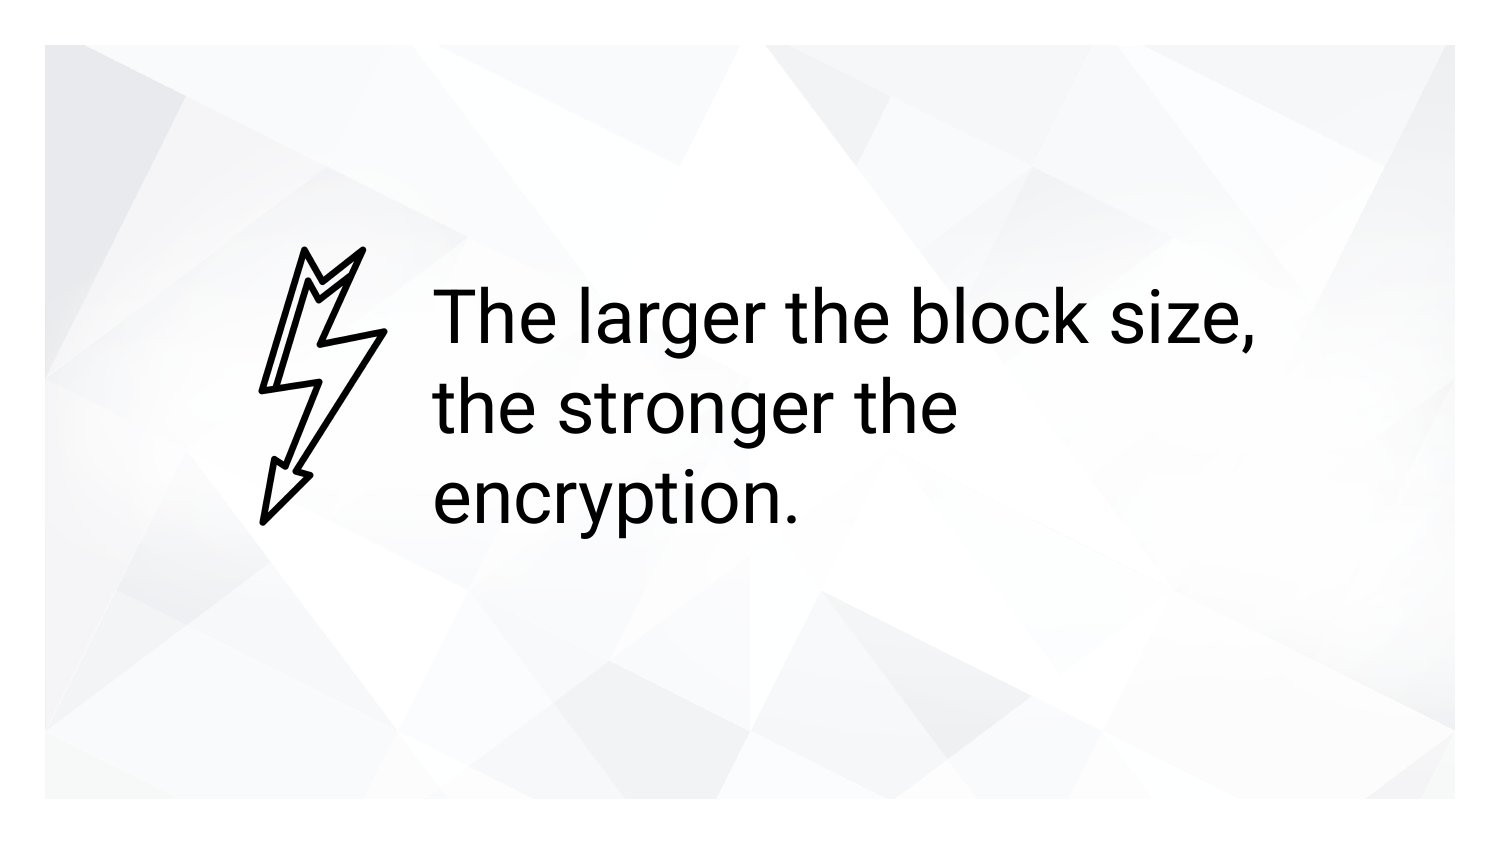

# The larger the block size, the stronger the encryption.